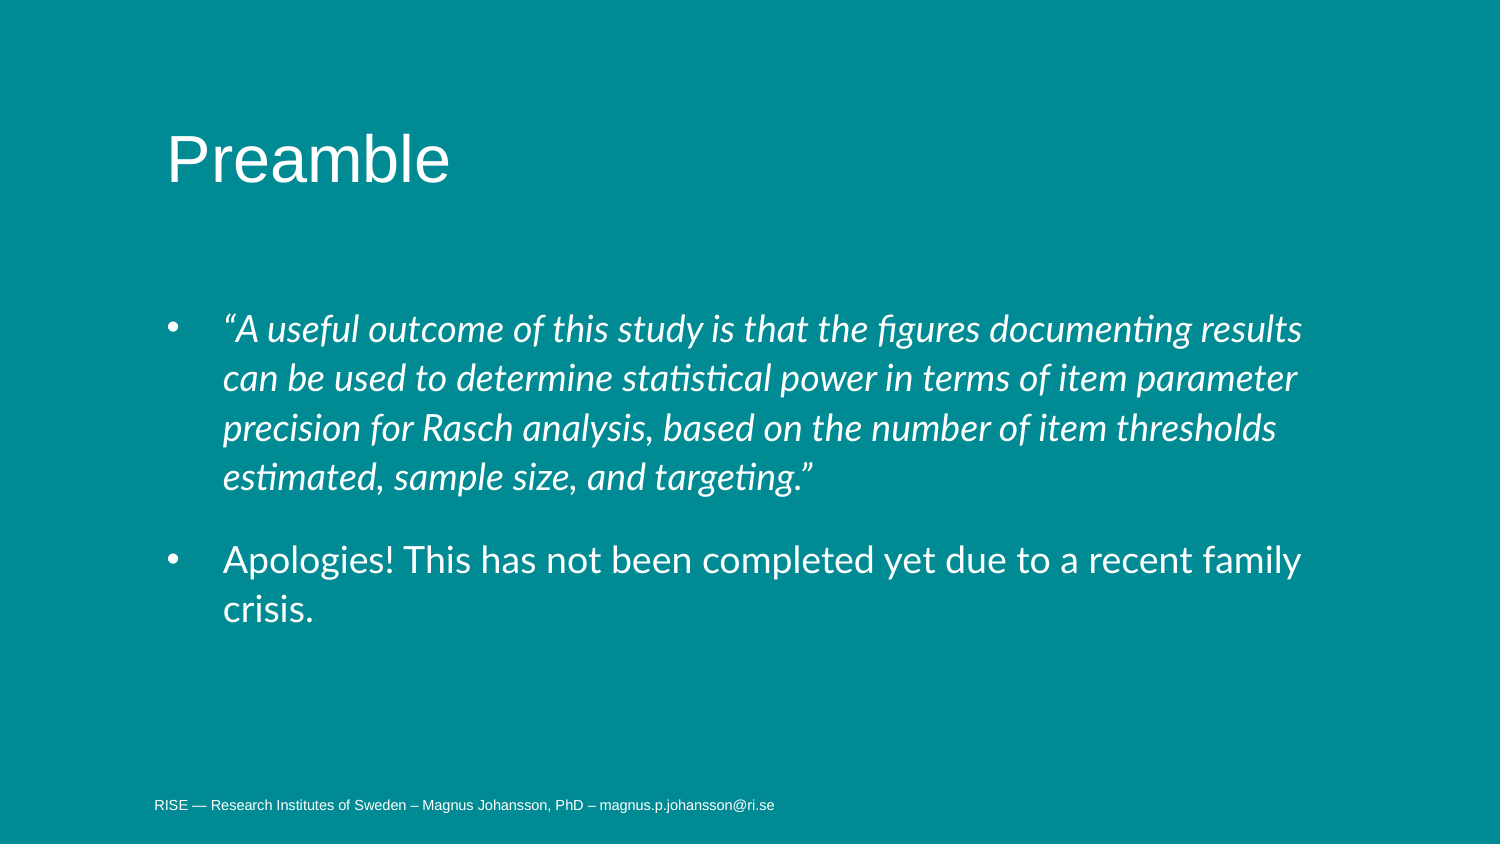

# Preamble
“A useful outcome of this study is that the figures documenting results can be used to determine statistical power in terms of item parameter precision for Rasch analysis, based on the number of item thresholds estimated, sample size, and targeting.”
Apologies! This has not been completed yet due to a recent family crisis.

RISE — Research Institutes of Sweden – Magnus Johansson, PhD – magnus.p.johansson@ri.se